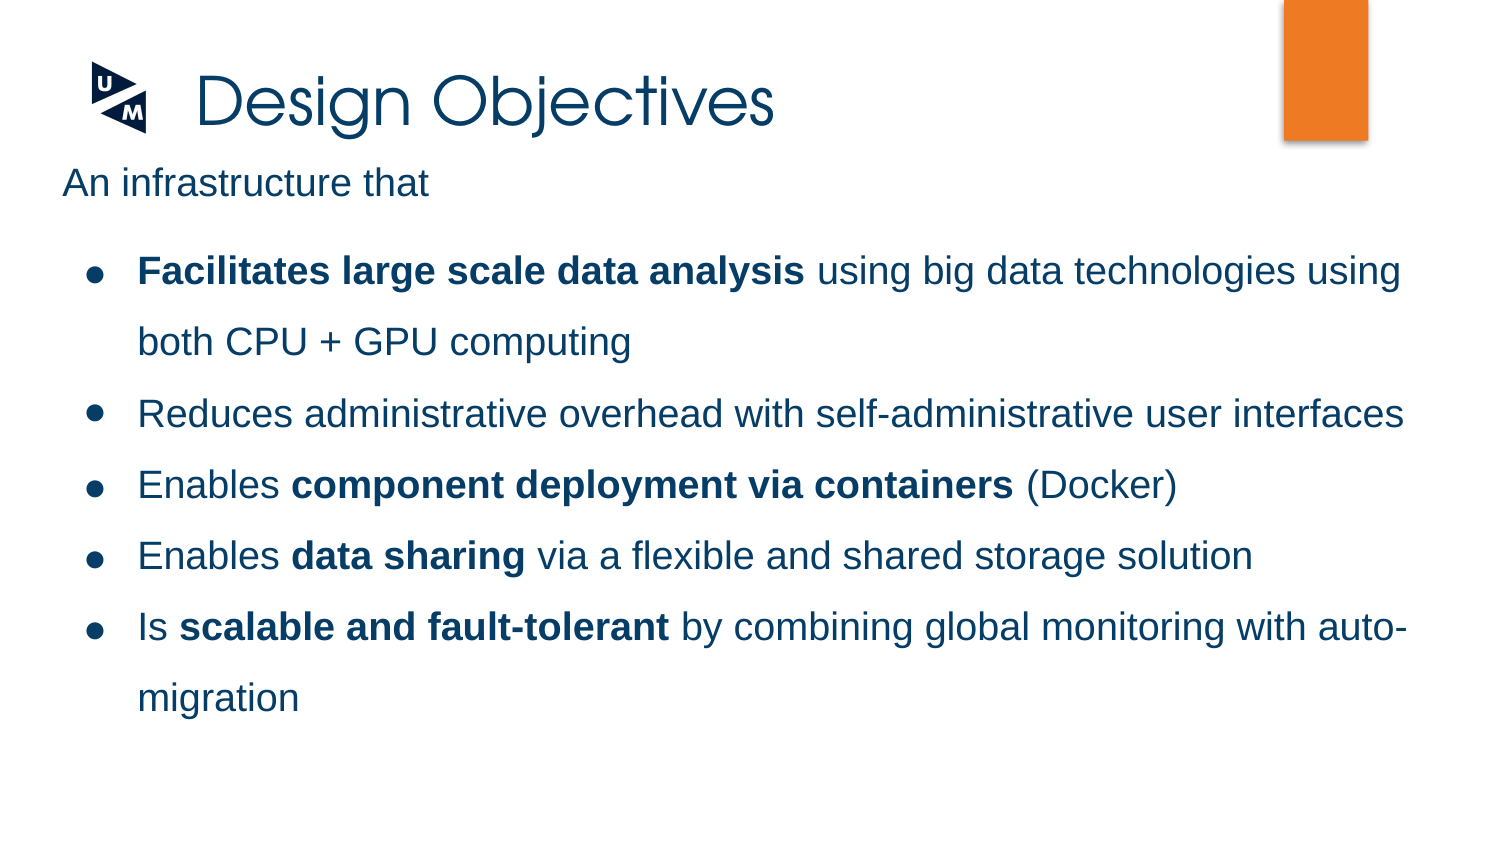

# Design Objectives
An infrastructure that
Facilitates large scale data analysis using big data technologies using both CPU + GPU computing
Reduces administrative overhead with self-administrative user interfaces
Enables component deployment via containers (Docker)
Enables data sharing via a flexible and shared storage solution
Is scalable and fault-tolerant by combining global monitoring with auto-migration